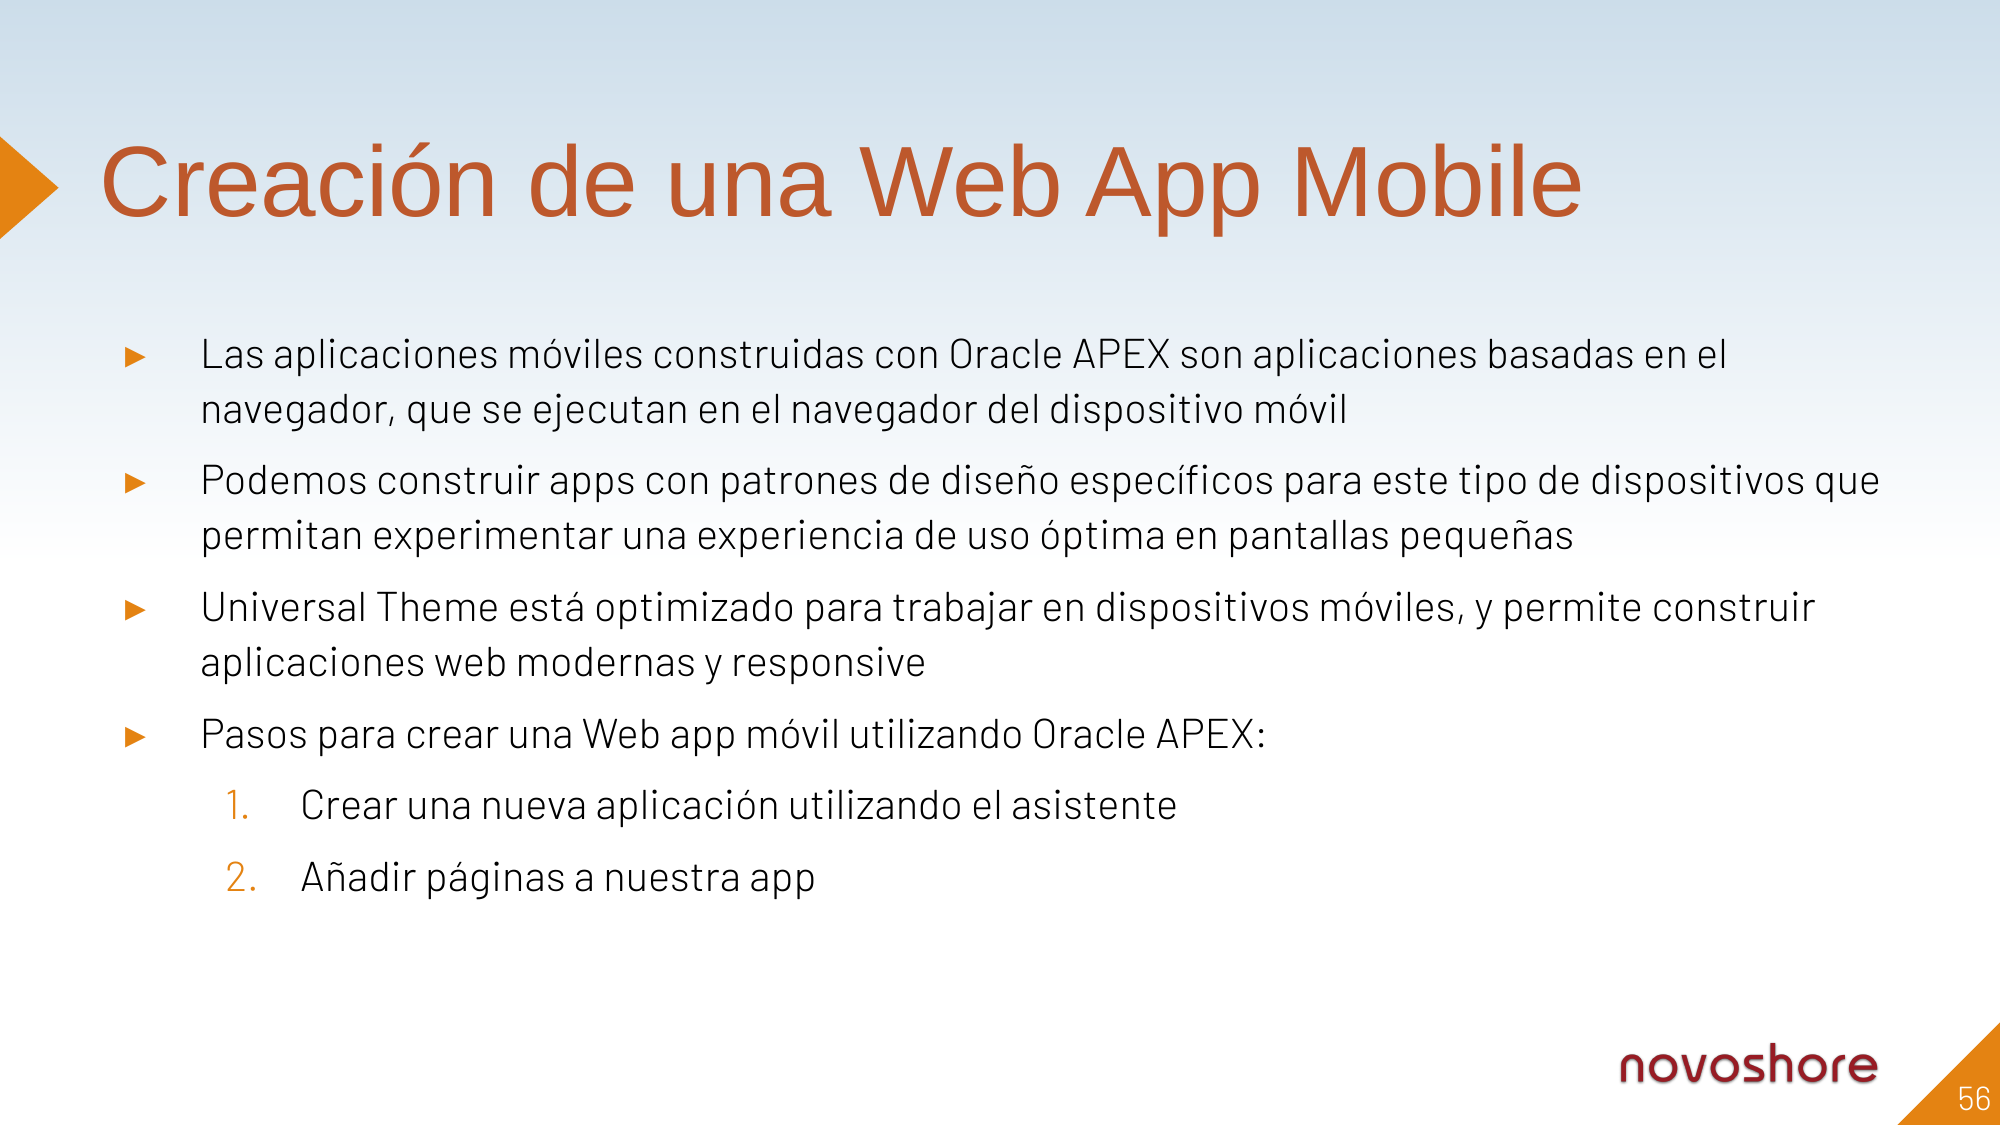

# Creación de una Web App Mobile
Las aplicaciones móviles construidas con Oracle APEX son aplicaciones basadas en el navegador, que se ejecutan en el navegador del dispositivo móvil
Podemos construir apps con patrones de diseño específicos para este tipo de dispositivos que permitan experimentar una experiencia de uso óptima en pantallas pequeñas
Universal Theme está optimizado para trabajar en dispositivos móviles, y permite construir aplicaciones web modernas y responsive
Pasos para crear una Web app móvil utilizando Oracle APEX:
Crear una nueva aplicación utilizando el asistente
Añadir páginas a nuestra app

56